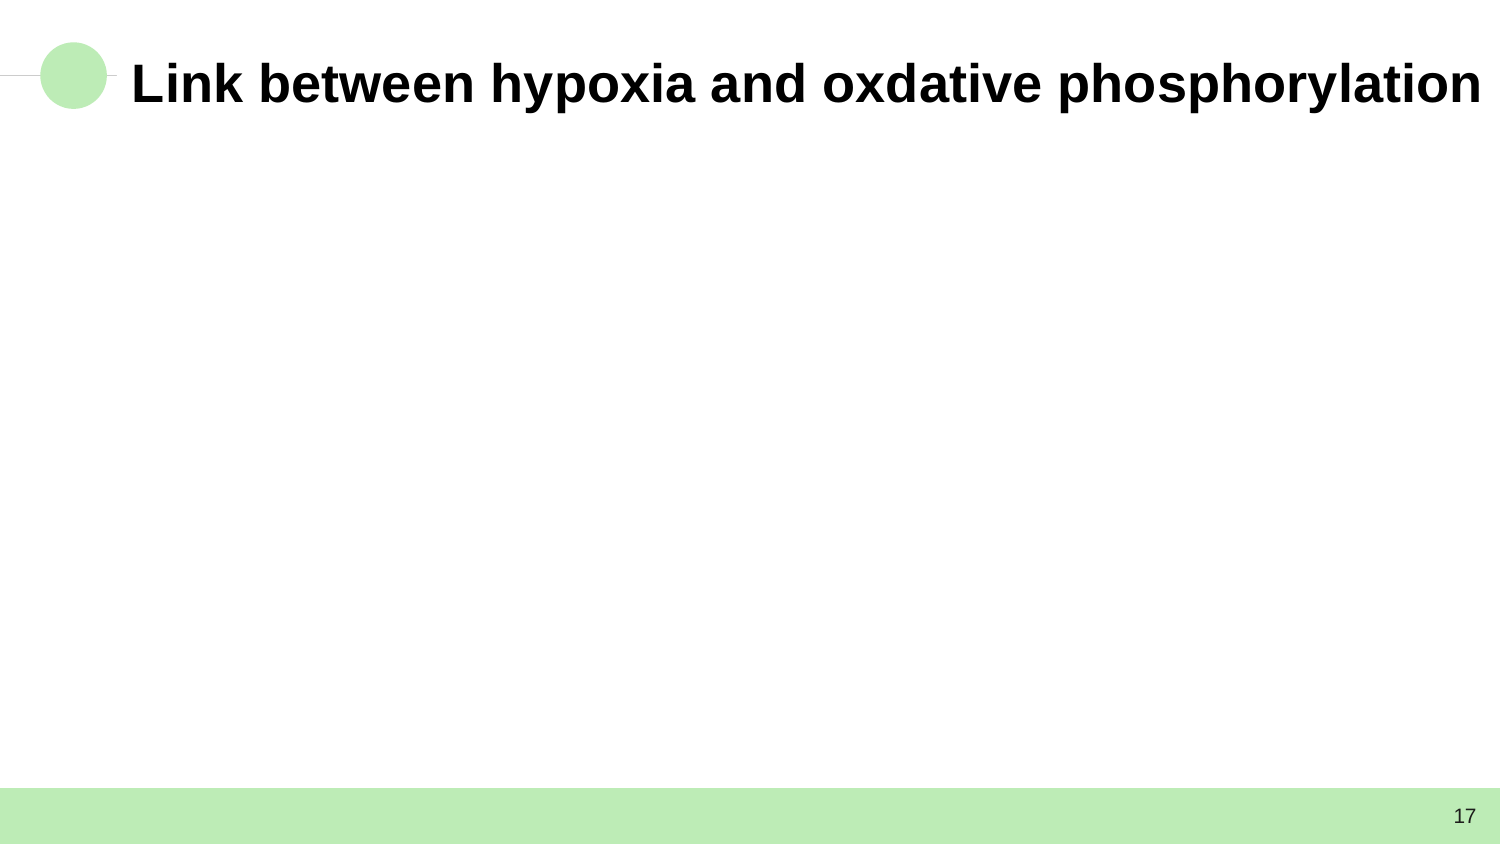

# Link between hypoxia and oxdative phosphorylation

17